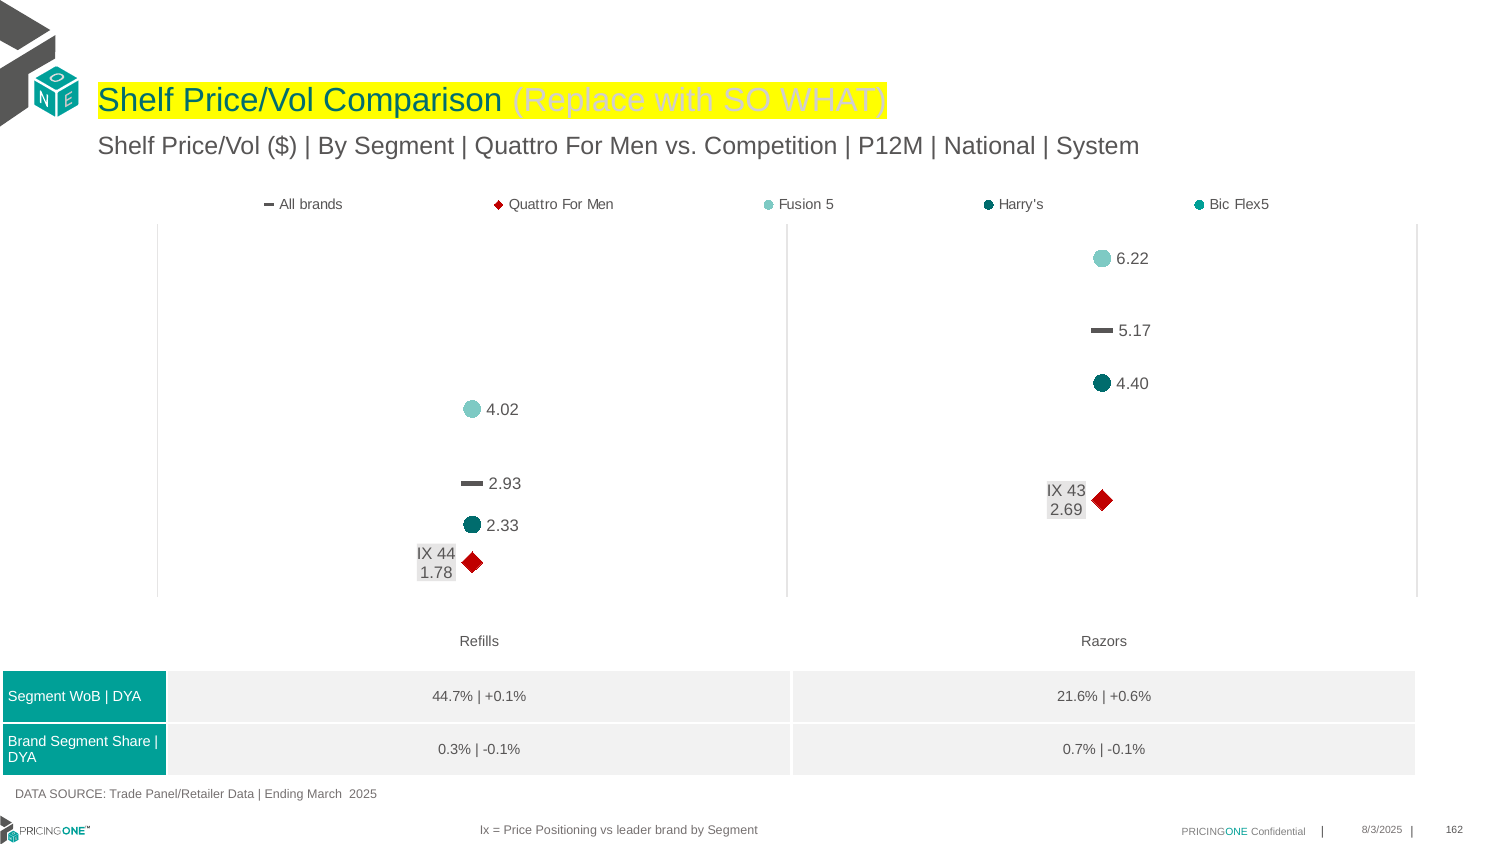

# Shelf Price/Vol Comparison (Replace with SO WHAT)
Shelf Price/Vol ($) | By Segment | Quattro For Men vs. Competition | P12M | National | System

### Chart

| Category | All brands | Quattro For Men | Fusion 5 | Harry's | Bic Flex5 |
|---|---|---|---|---|---|
| IX 44 | 2.93 | 1.78 | 4.02 | 2.33 | None |
| IX 43 | 5.17 | 2.69 | 6.22 | 4.4 | None |
|  | Refills | Razors |
| --- | --- | --- |
| Segment WoB | DYA | 44.7% | +0.1% | 21.6% | +0.6% |
| Brand Segment Share | DYA | 0.3% | -0.1% | 0.7% | -0.1% |
DATA SOURCE: Trade Panel/Retailer Data | Ending March  2025
Ix = Price Positioning vs leader brand by Segment
8/3/2025
162